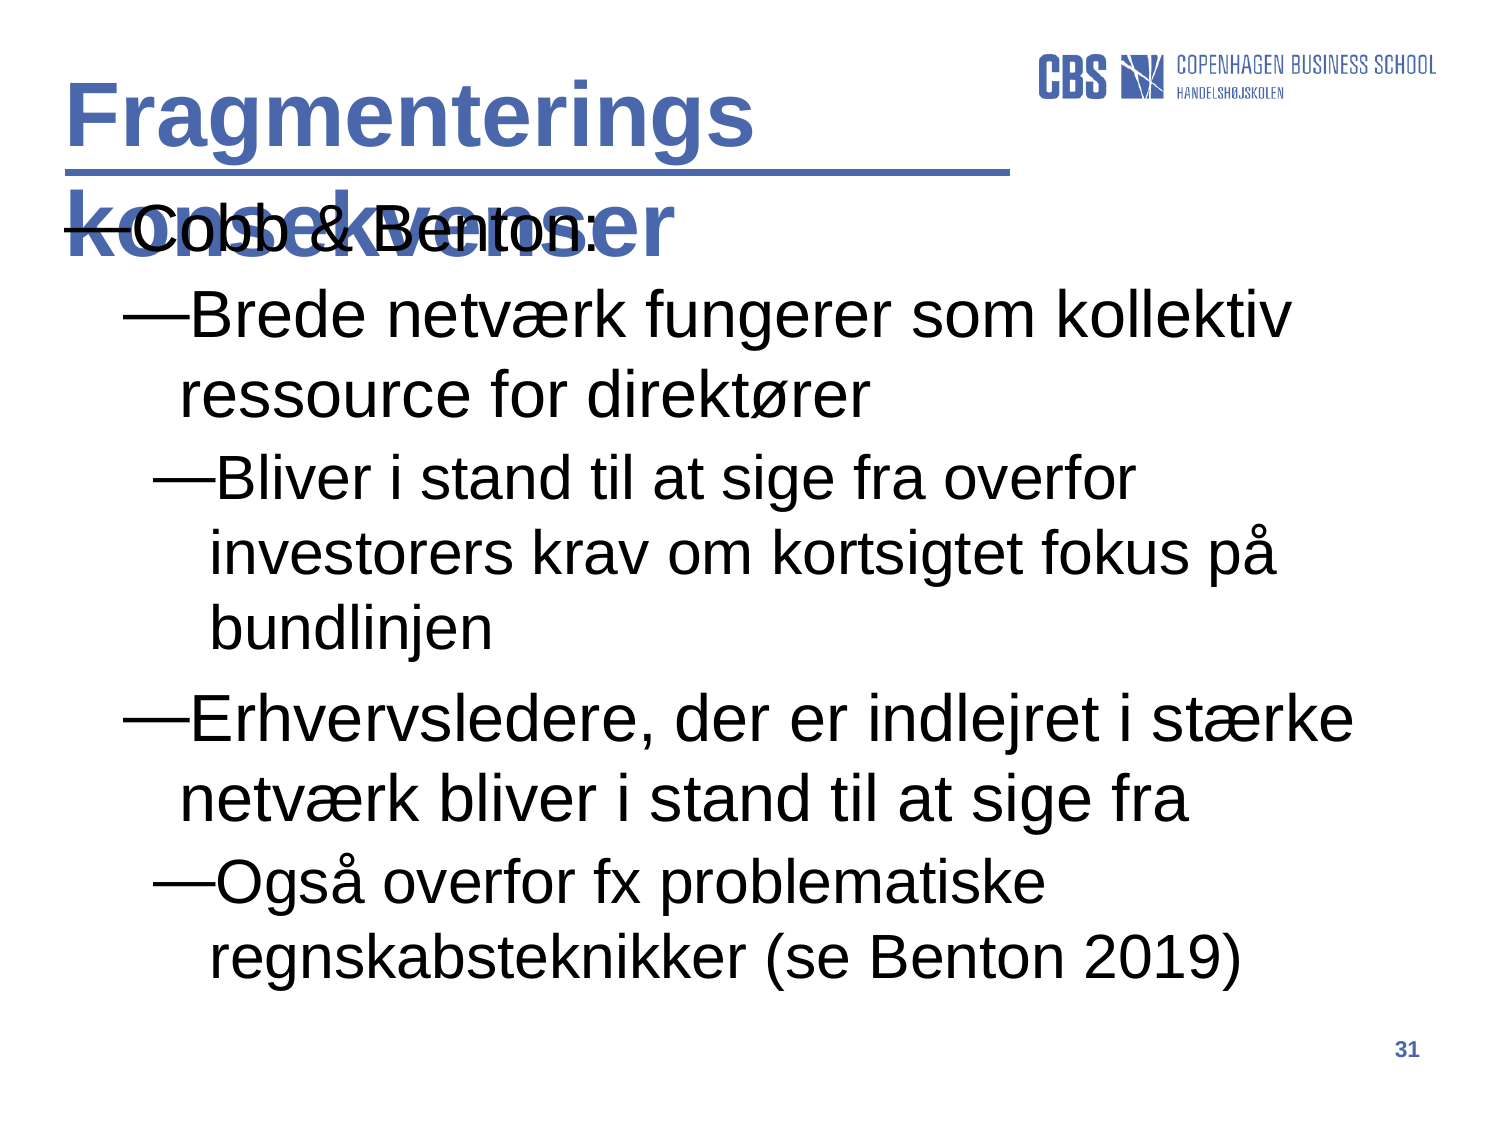

Fragmenterings konsekvenser
Cobb & Benton:
Brede netværk fungerer som kollektiv ressource for direktører
Bliver i stand til at sige fra overfor investorers krav om kortsigtet fokus på bundlinjen
Erhvervsledere, der er indlejret i stærke netværk bliver i stand til at sige fra
Også overfor fx problematiske regnskabsteknikker (se Benton 2019)